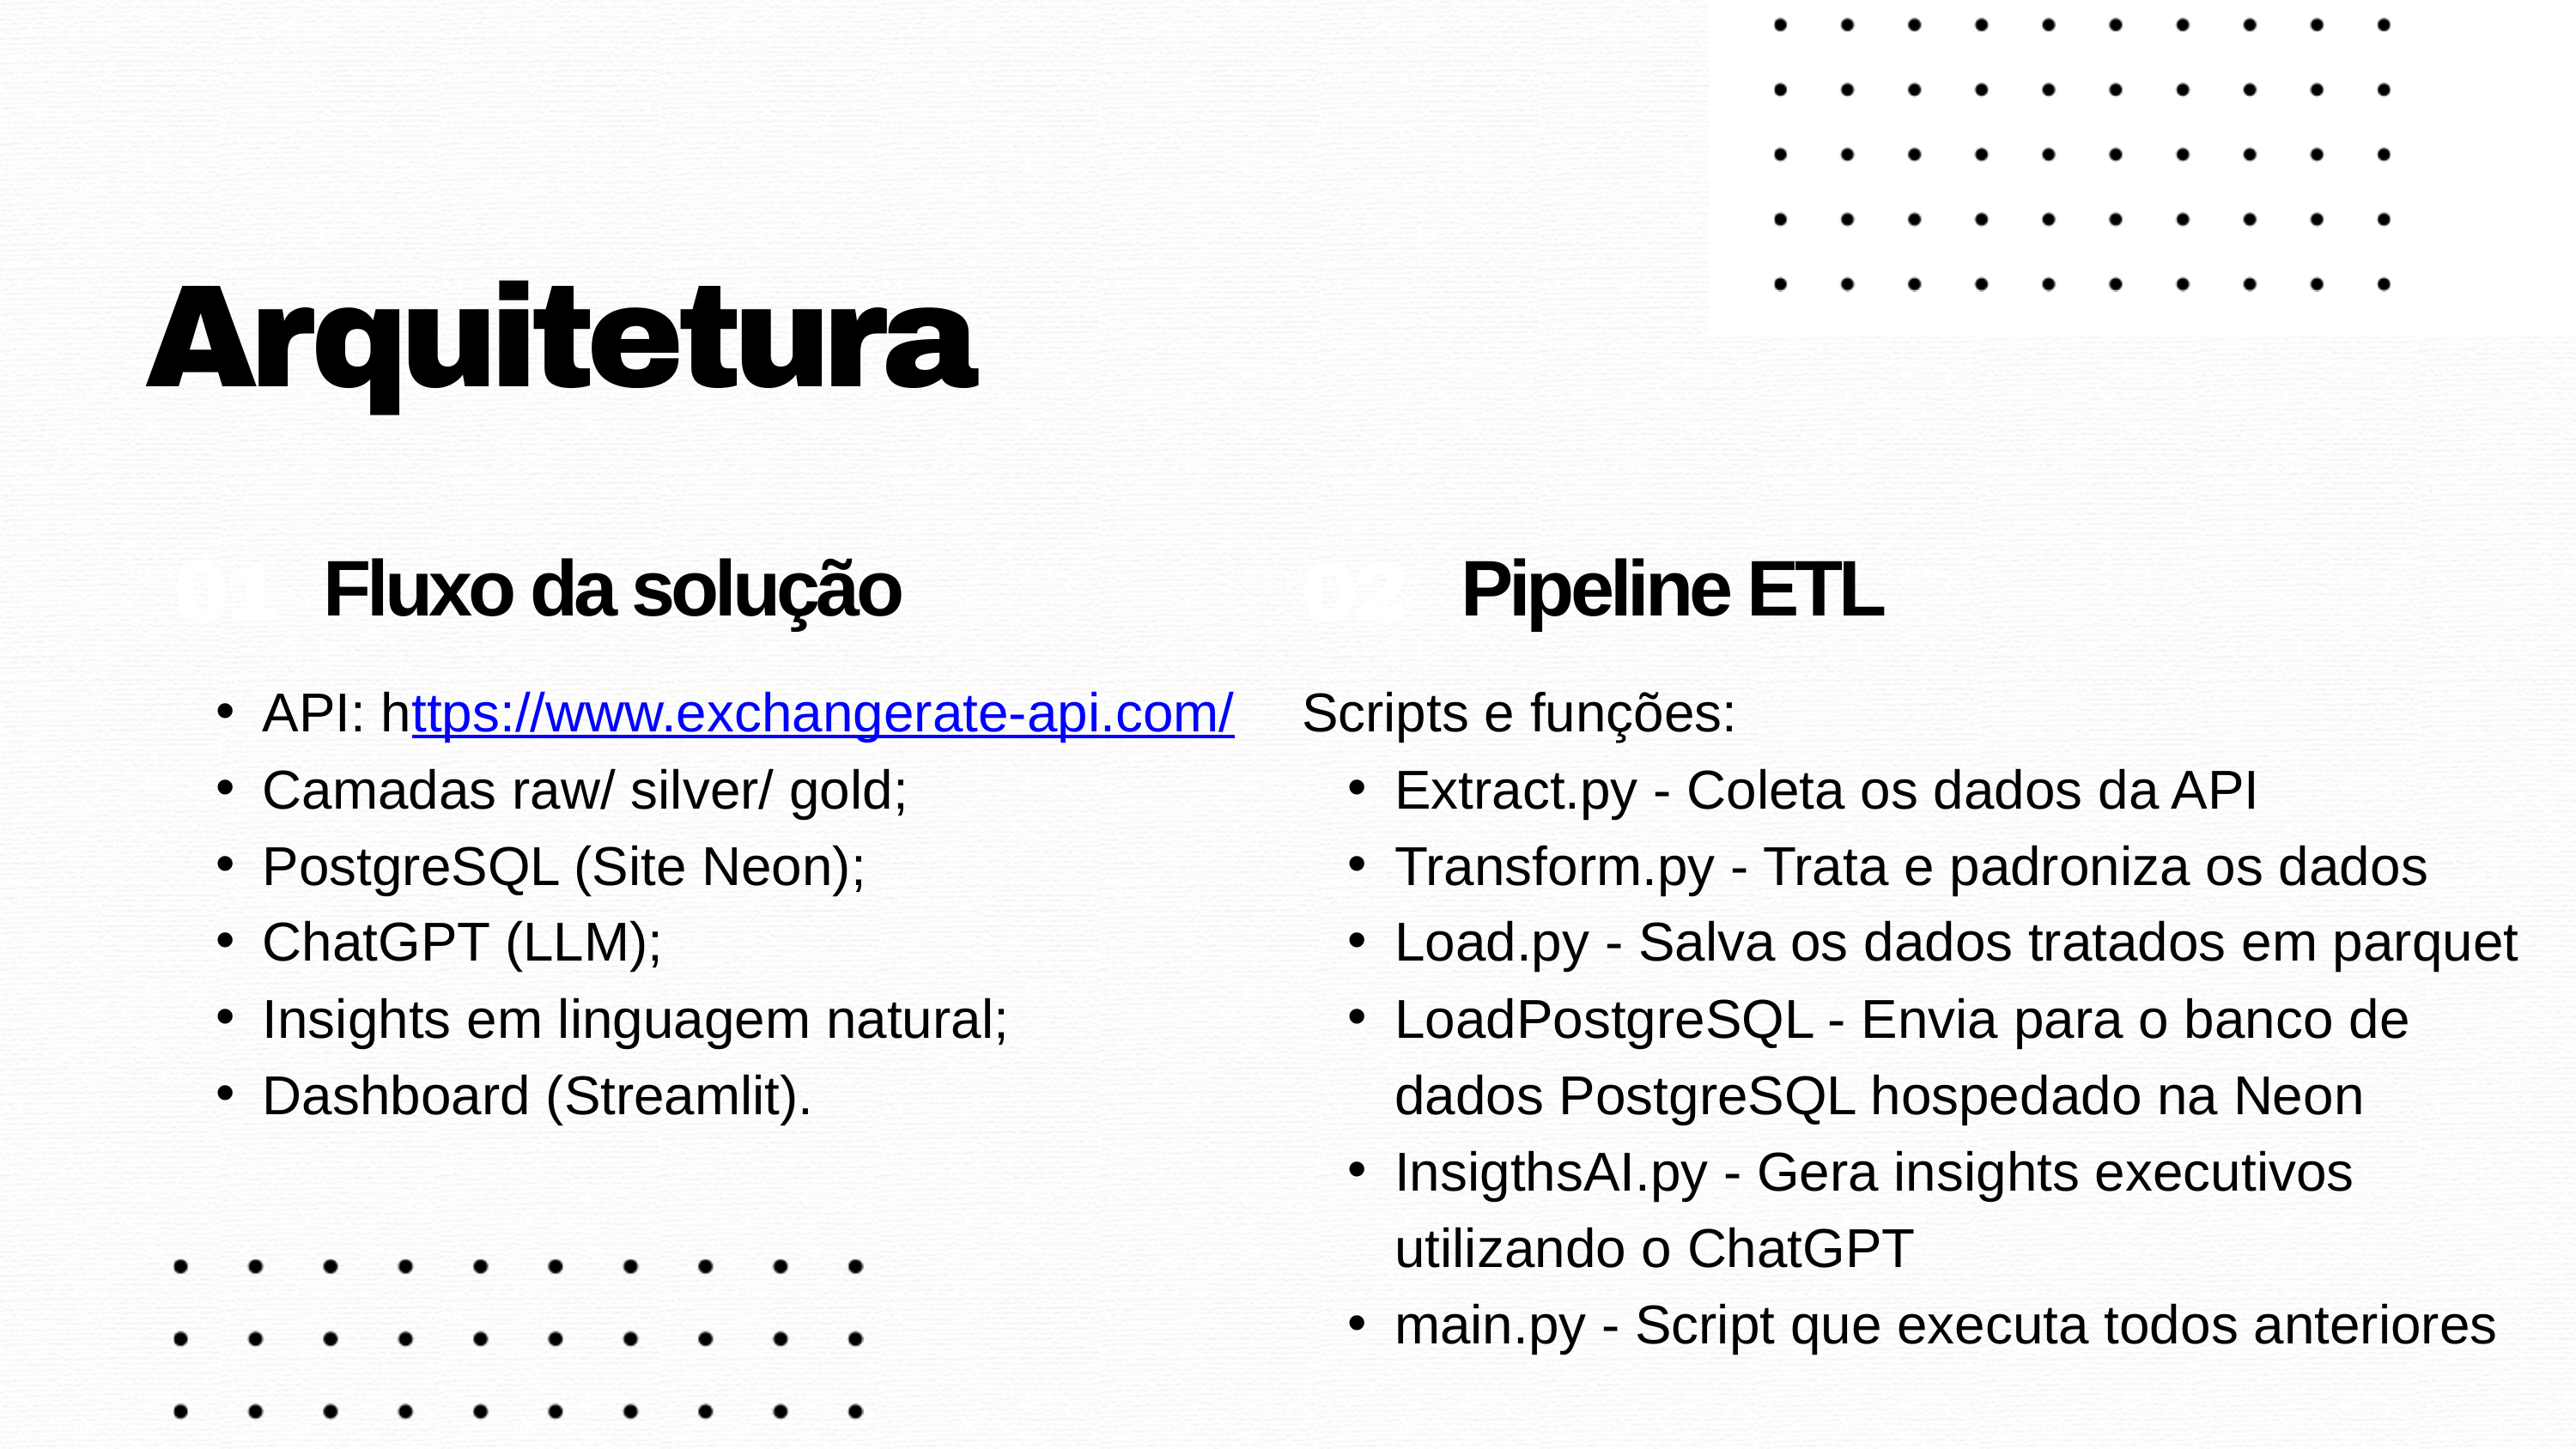

Arquitetura
01
02
Fluxo da solução
Pipeline ETL
API: https://www.exchangerate-api.com/
Camadas raw/ silver/ gold;
PostgreSQL (Site Neon);
ChatGPT (LLM);
Insights em linguagem natural;
Dashboard (Streamlit).
Scripts e funções:
Extract.py - Coleta os dados da API
Transform.py - Trata e padroniza os dados
Load.py - Salva os dados tratados em parquet
LoadPostgreSQL - Envia para o banco de dados PostgreSQL hospedado na Neon
InsigthsAI.py - Gera insights executivos utilizando o ChatGPT
main.py - Script que executa todos anteriores